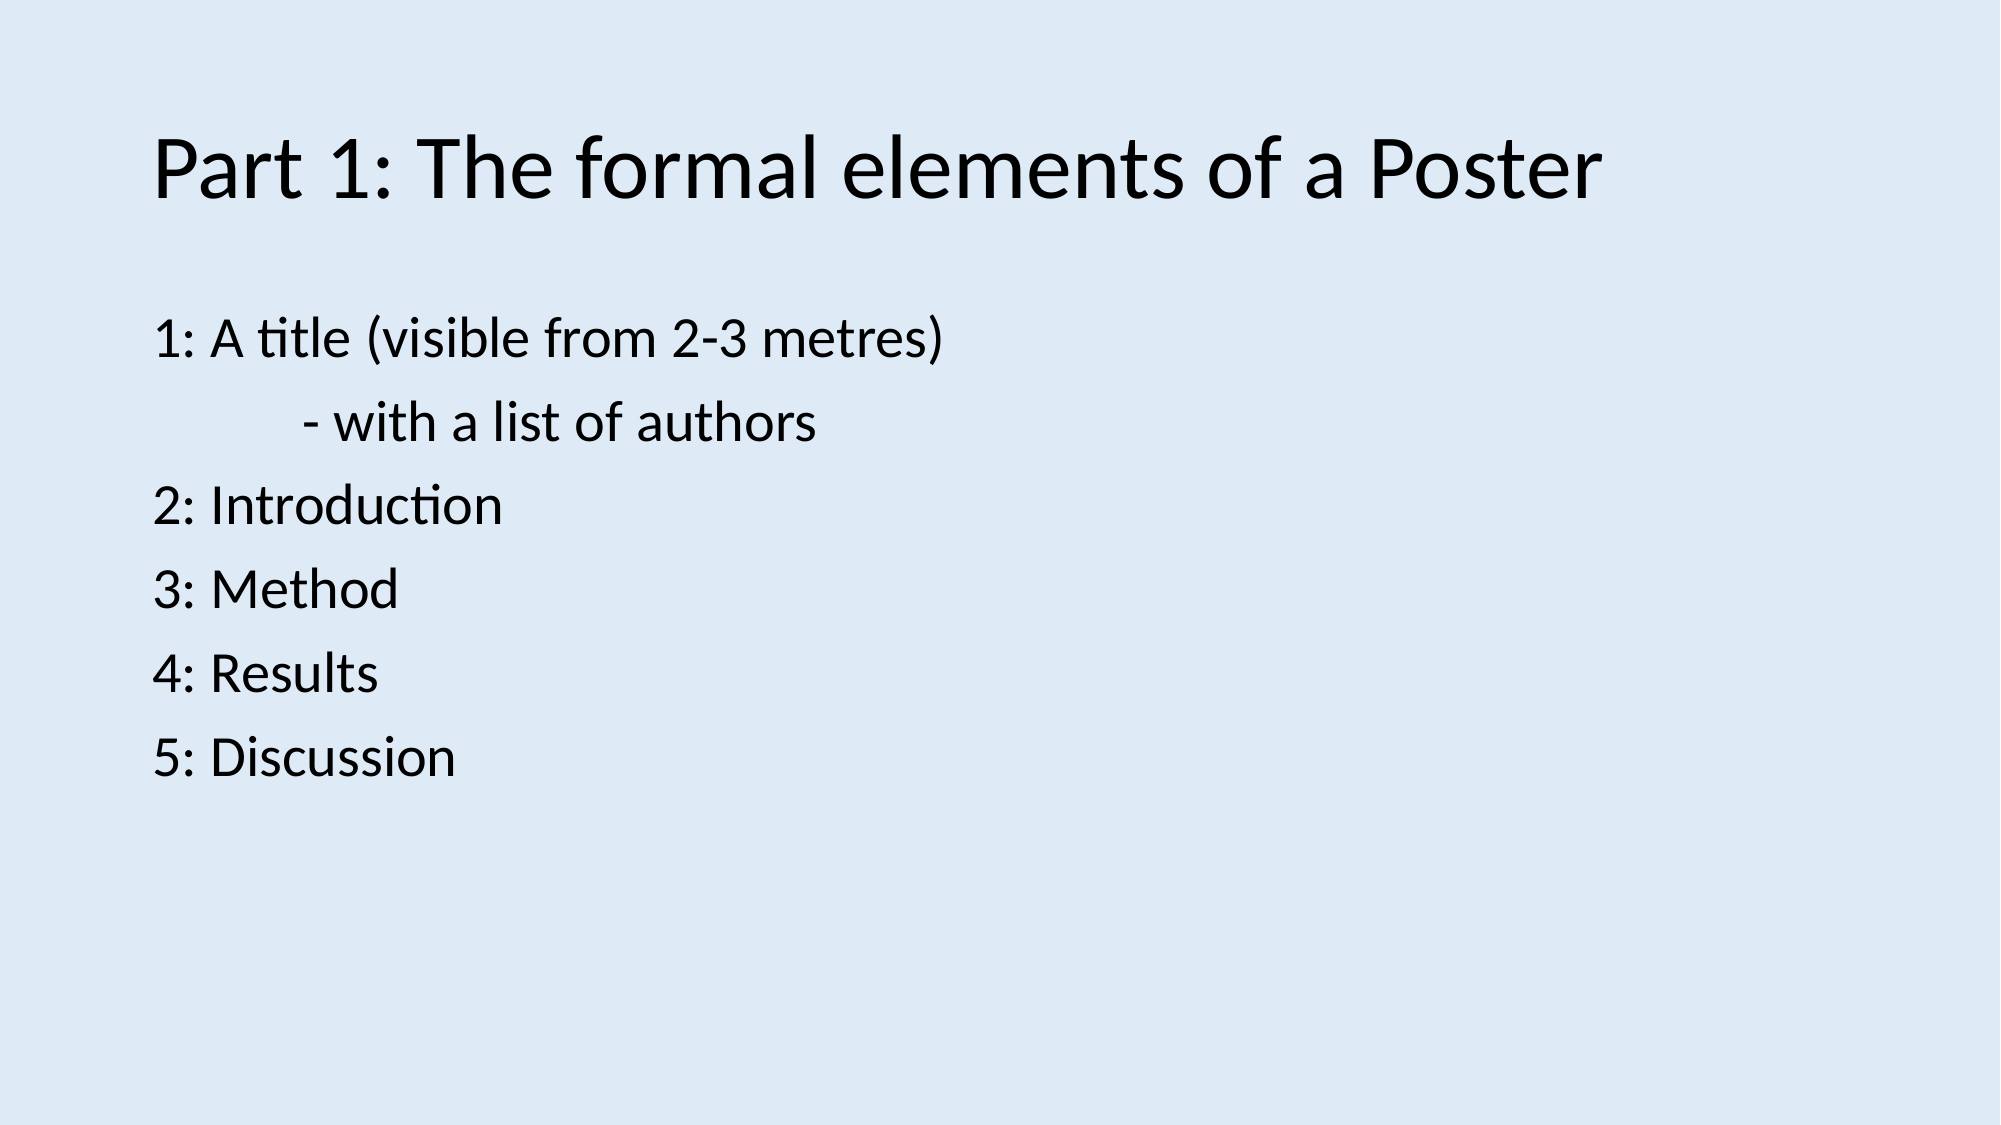

# Part 1: The formal elements of a Poster
1: A title (visible from 2-3 metres)
	- with a list of authors
2: Introduction
3: Method
4: Results
5: Discussion